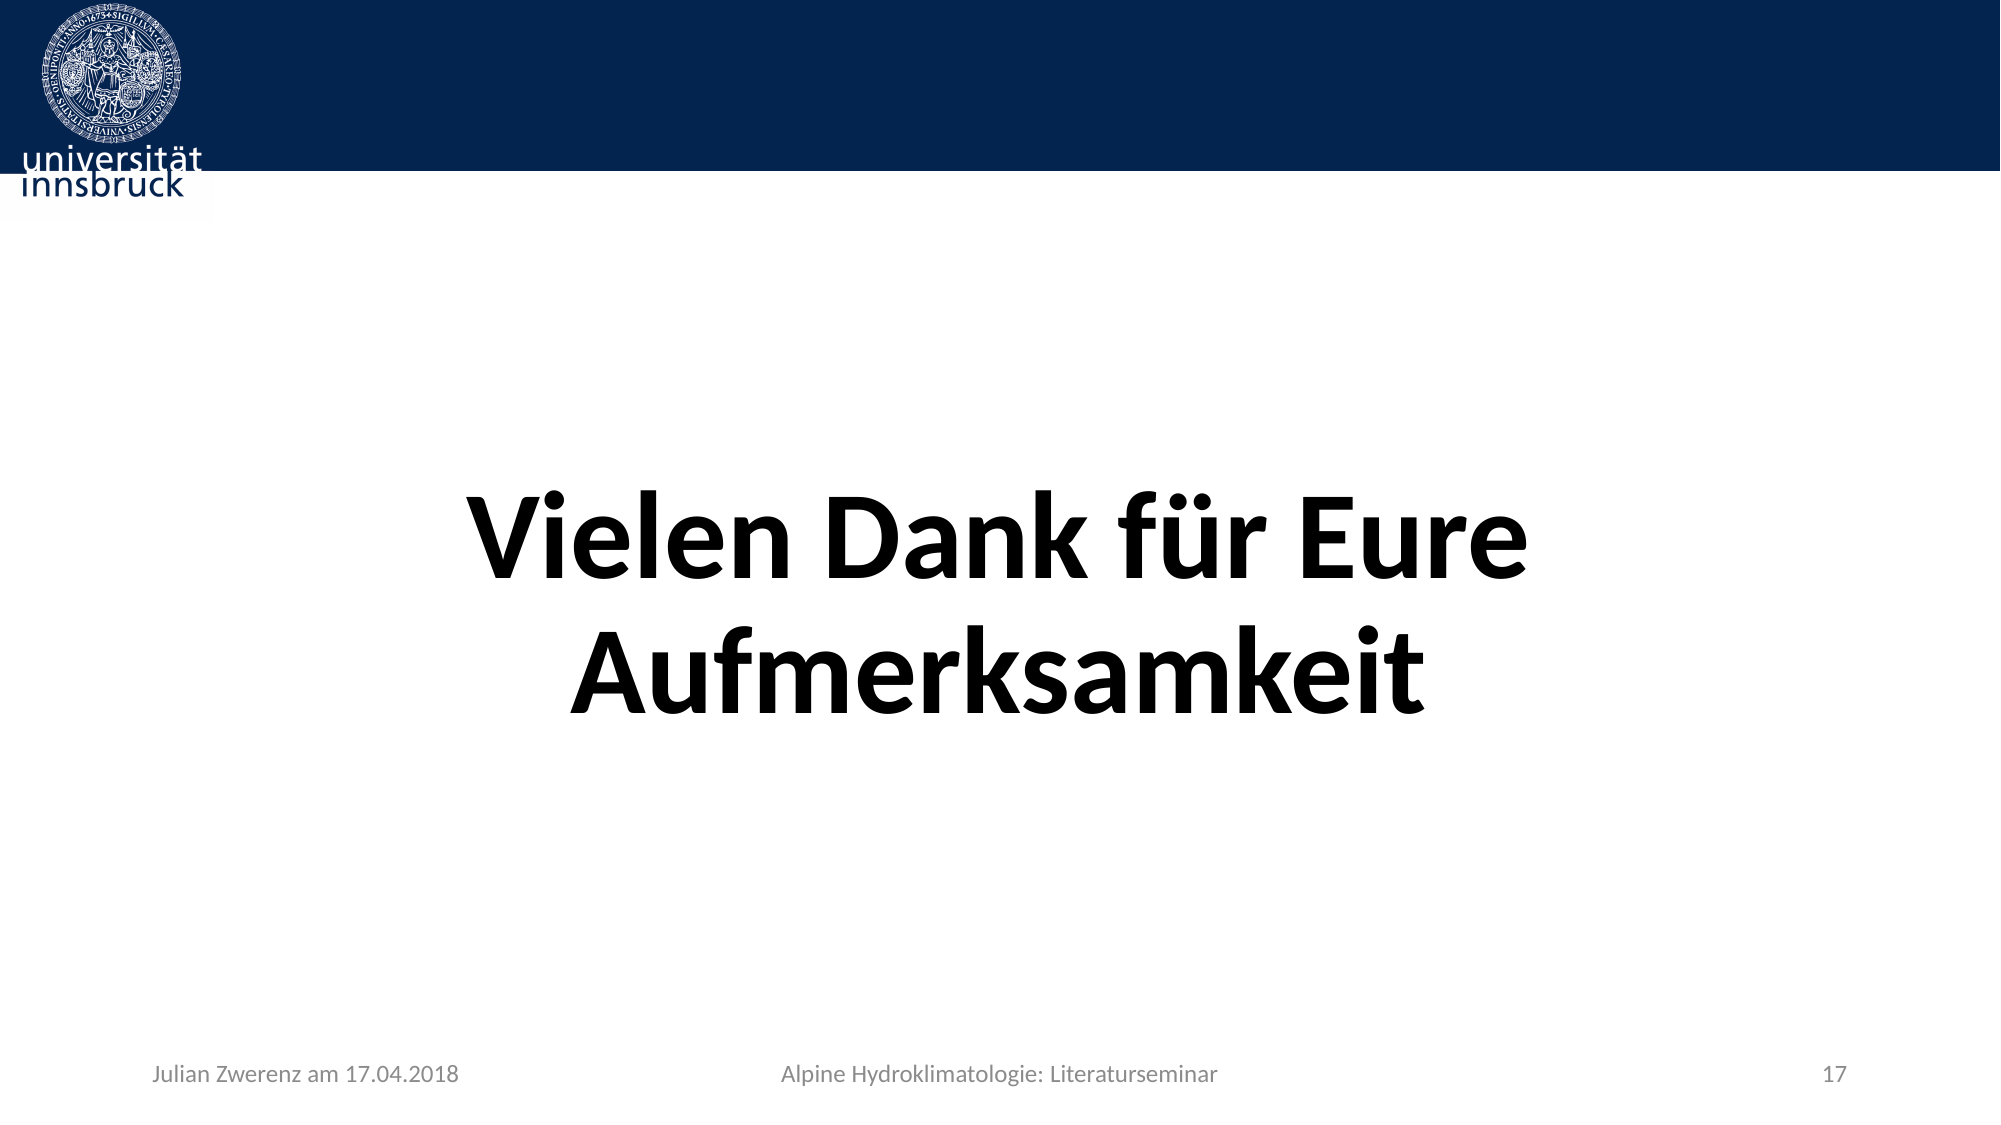

# Vielen Dank für Eure Aufmerksamkeit

Julian Zwerenz am 17.04.2018
Alpine Hydroklimatologie: Literaturseminar
17